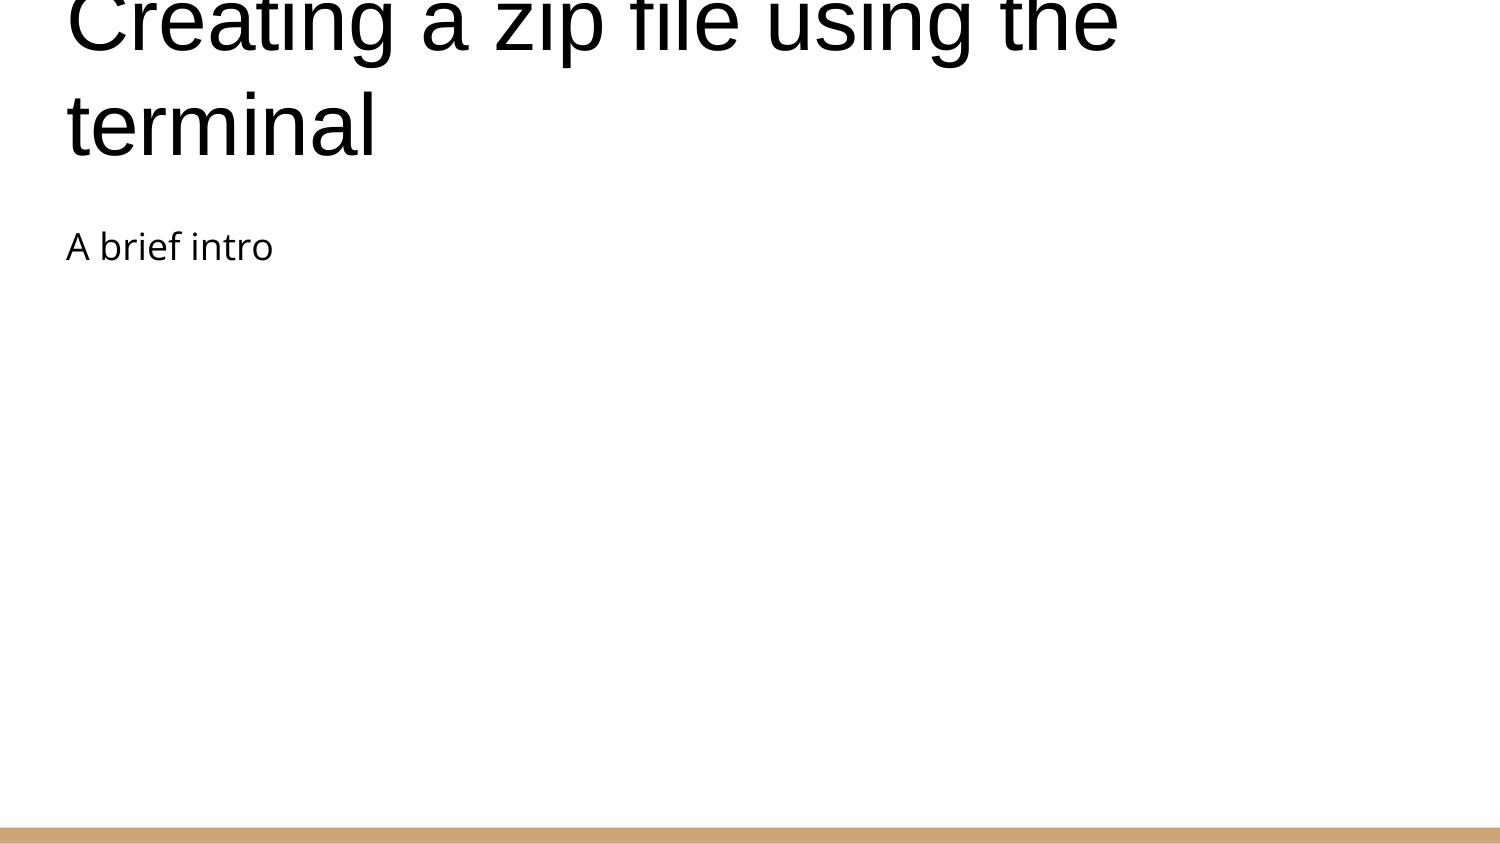

# Creating a zip file using the terminal
A brief intro